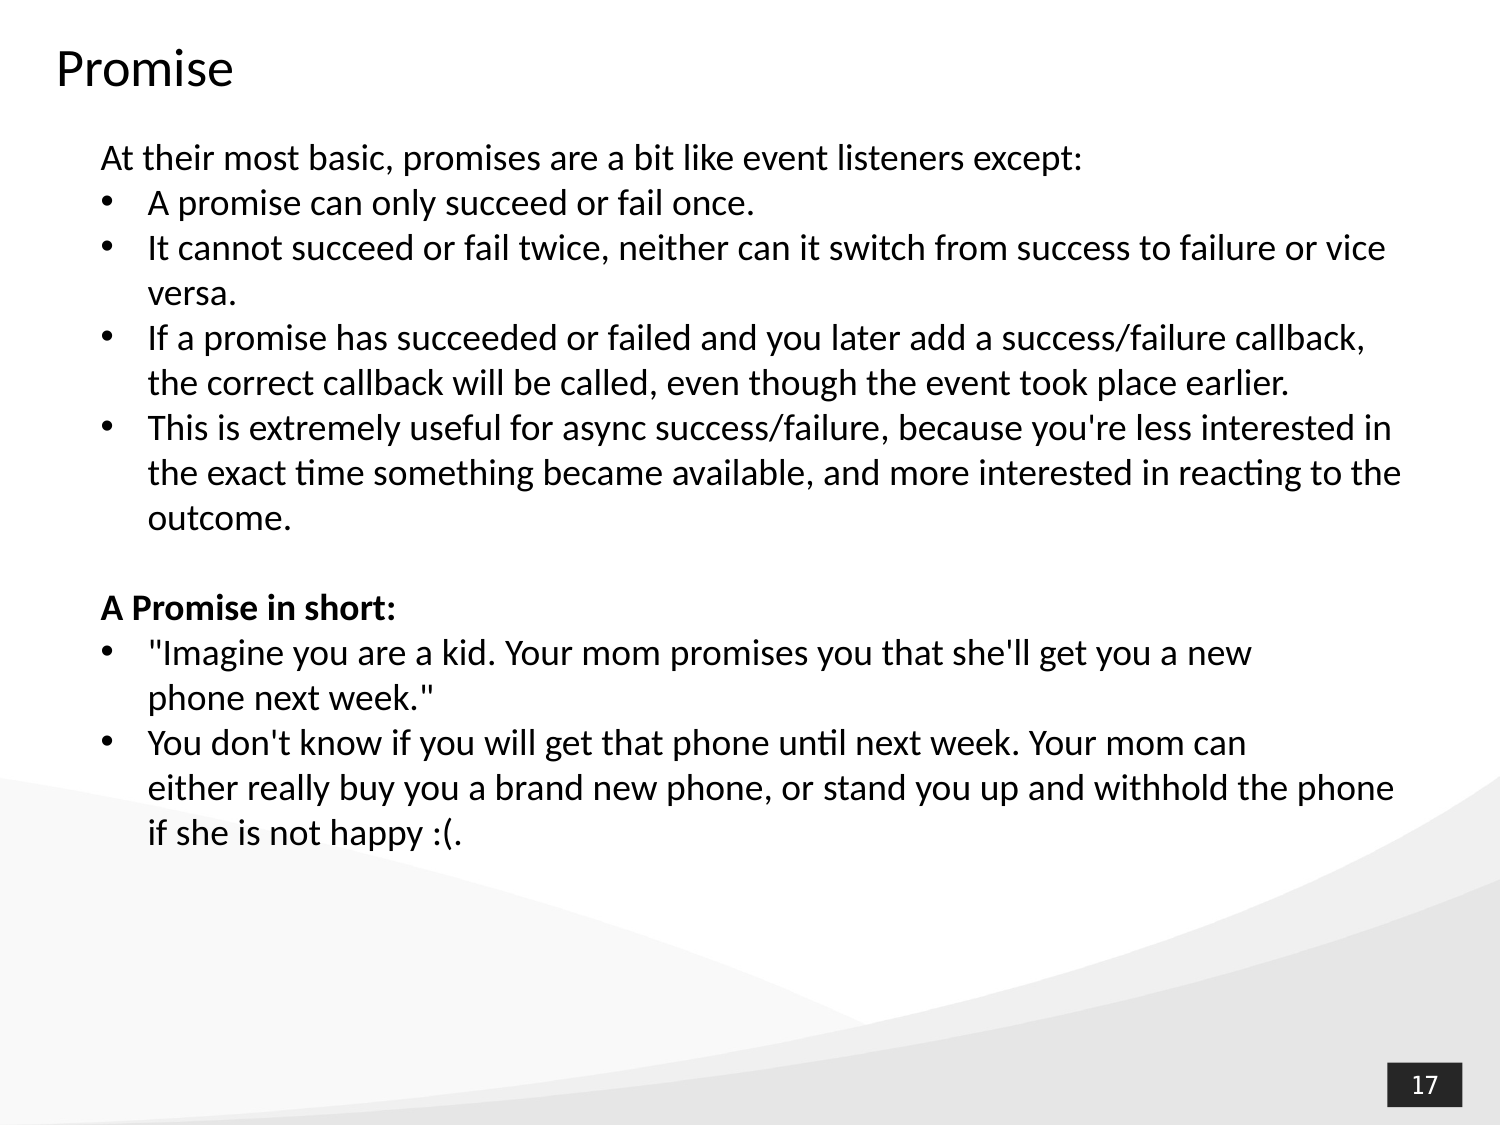

# Promise
At their most basic, promises are a bit like event listeners except:
A promise can only succeed or fail once.
It cannot succeed or fail twice, neither can it switch from success to failure or vice versa.
If a promise has succeeded or failed and you later add a success/failure callback, the correct callback will be called, even though the event took place earlier.
This is extremely useful for async success/failure, because you're less interested in the exact time something became available, and more interested in reacting to the outcome.

A Promise in short:
"Imagine you are a kid. Your mom promises you that she'll get you a new phone next week."
You don't know if you will get that phone until next week. Your mom can either really buy you a brand new phone, or stand you up and withhold the phone if she is not happy :(.